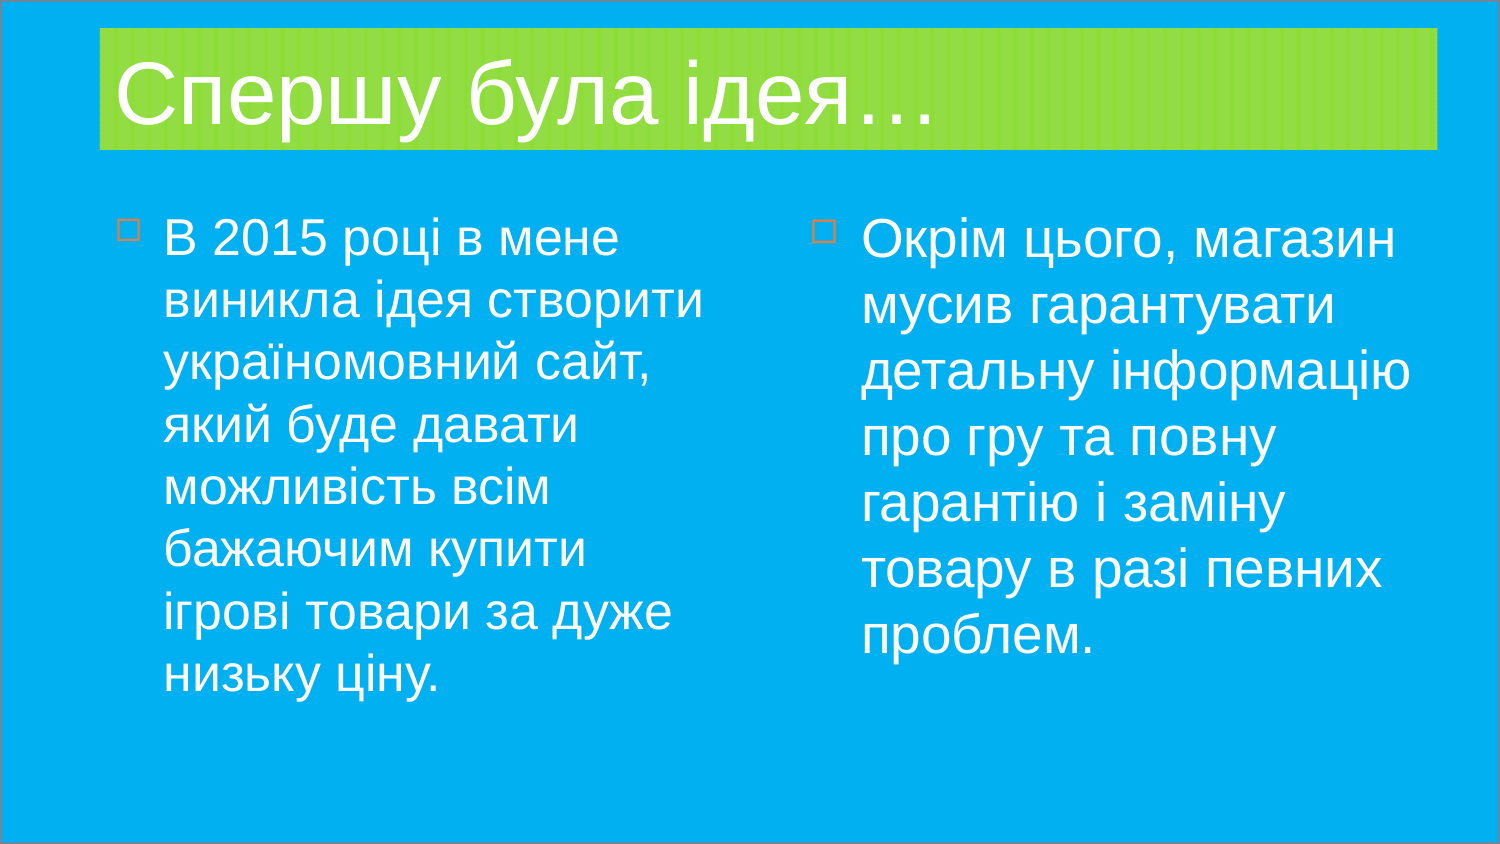

# Спершу була ідея…
В 2015 році в мене виникла ідея створити україномовний сайт, який буде давати можливість всім бажаючим купити ігрові товари за дуже низьку ціну.
Окрім цього, магазин мусив гарантувати детальну інформацію про гру та повну гарантію і заміну товару в разі певних проблем.